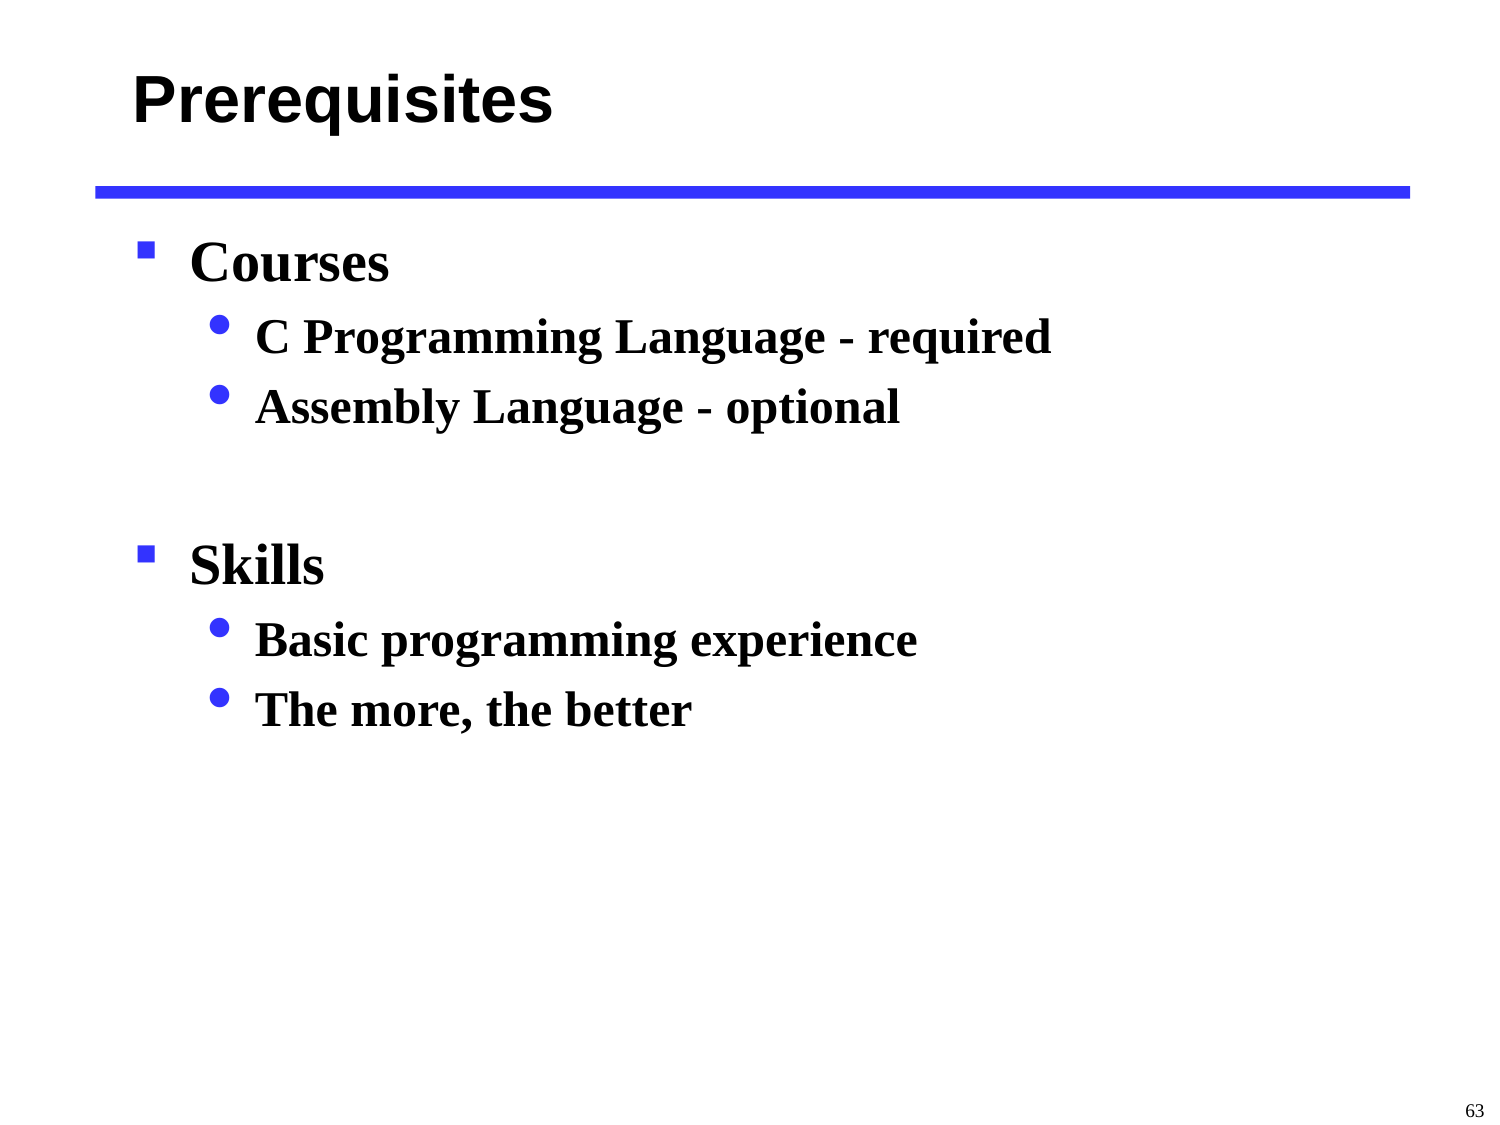

# Prerequisites
Courses
C Programming Language - required
Assembly Language - optional

Skills
Basic programming experience
The more, the better
63